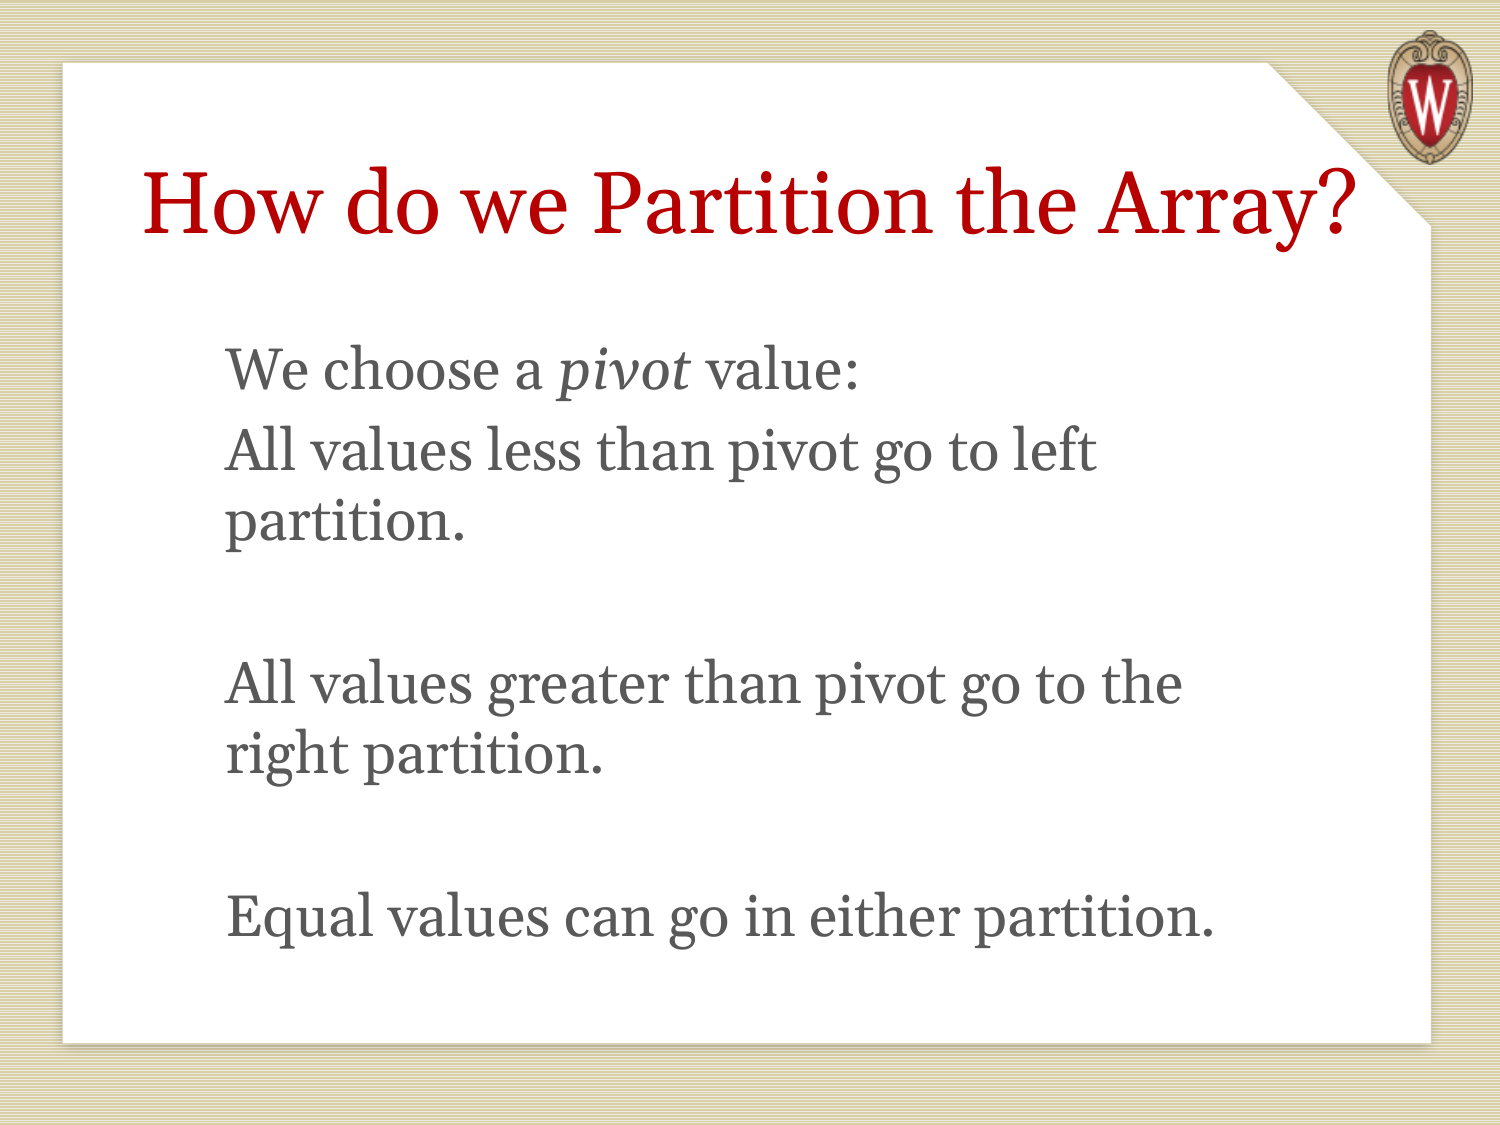

# How do we Partition the Array?
We choose a pivot value:
All values less than pivot go to left partition.

All values greater than pivot go to the right partition.

Equal values can go in either partition.